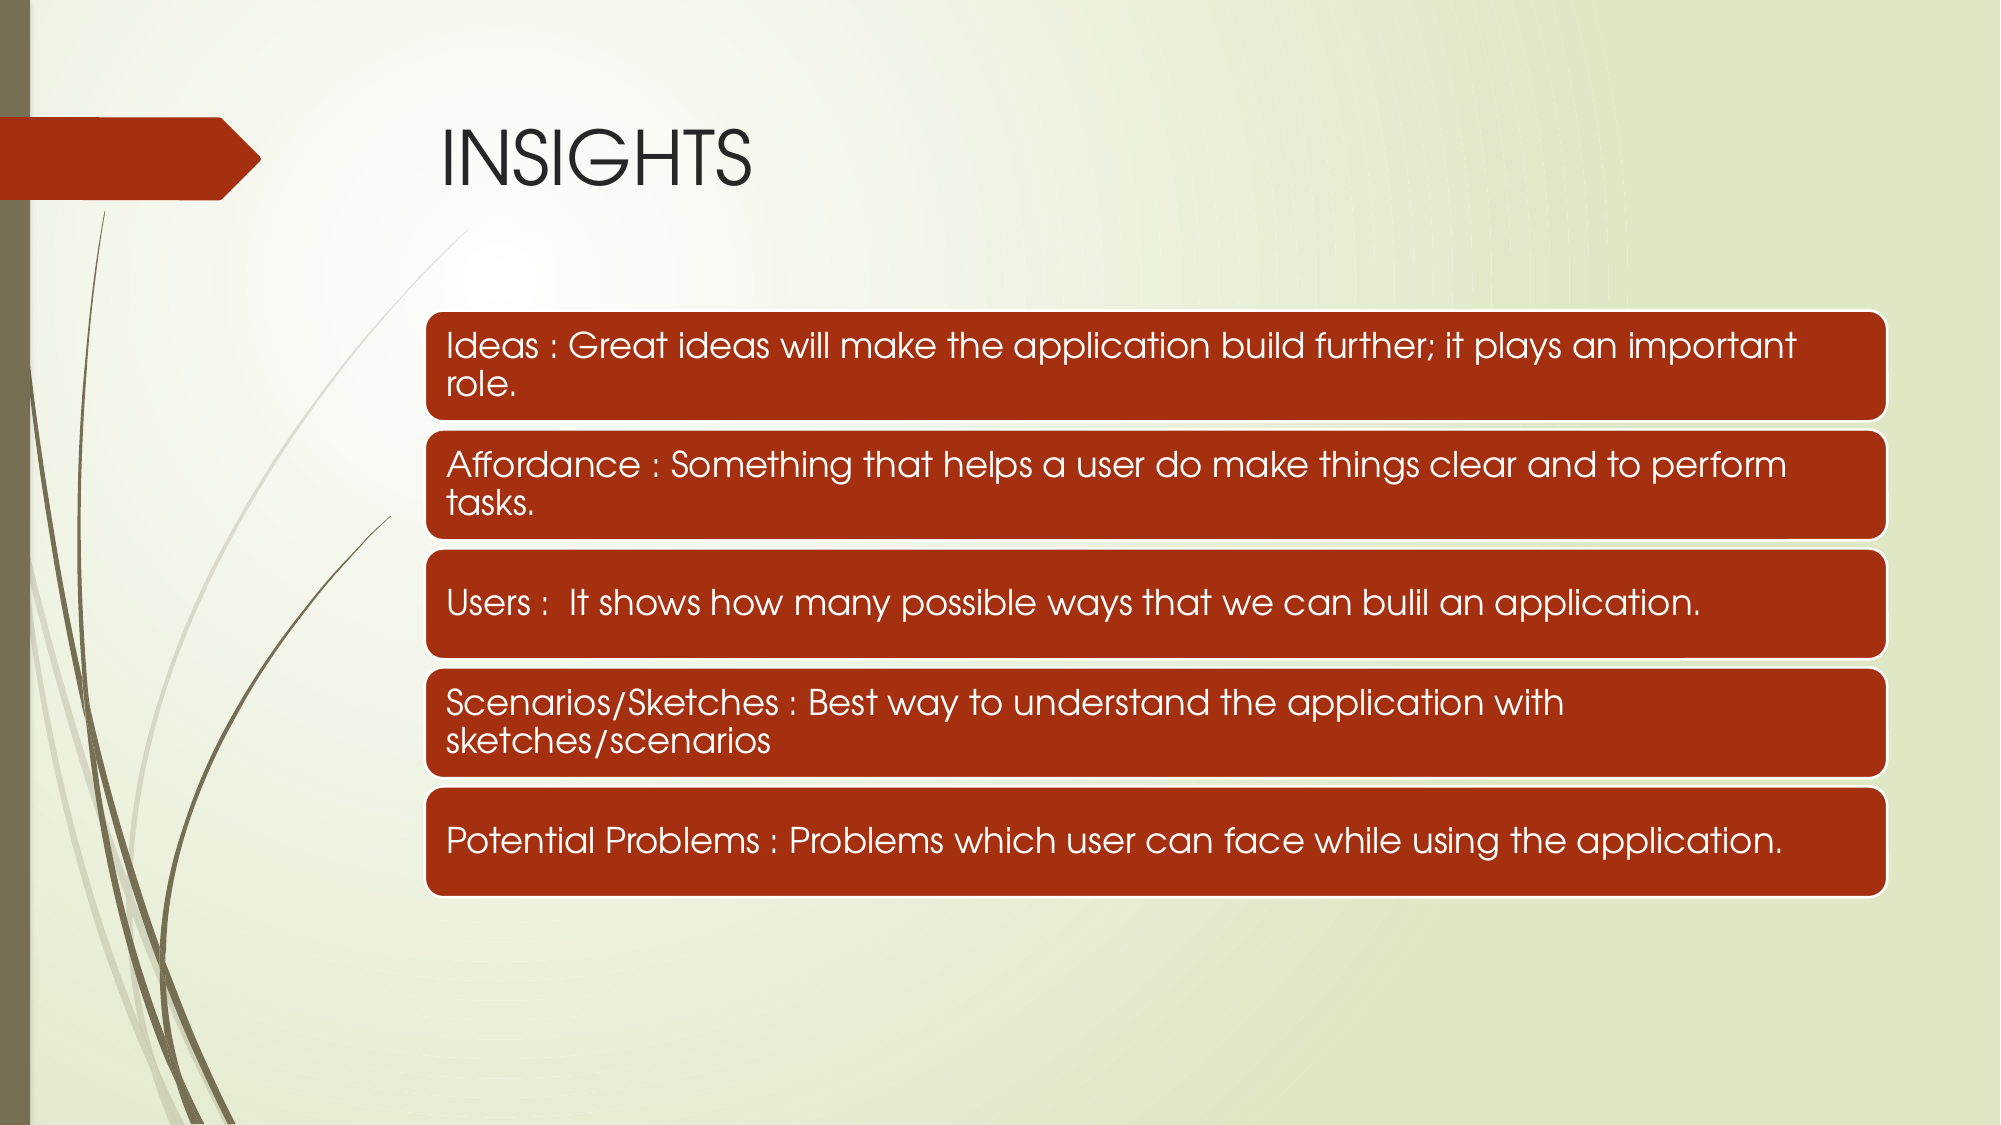

# INSIGHTS
Ideas : Great ideas will make the application build further; it plays an important role.
Affordance : Something that helps a user do make things clear and to perform tasks.
Users :  It shows how many possible ways that we can bulil an application.
Scenarios/Sketches : Best way to understand the application with sketches/scenarios
Potential Problems : Problems which user can face while using the application.